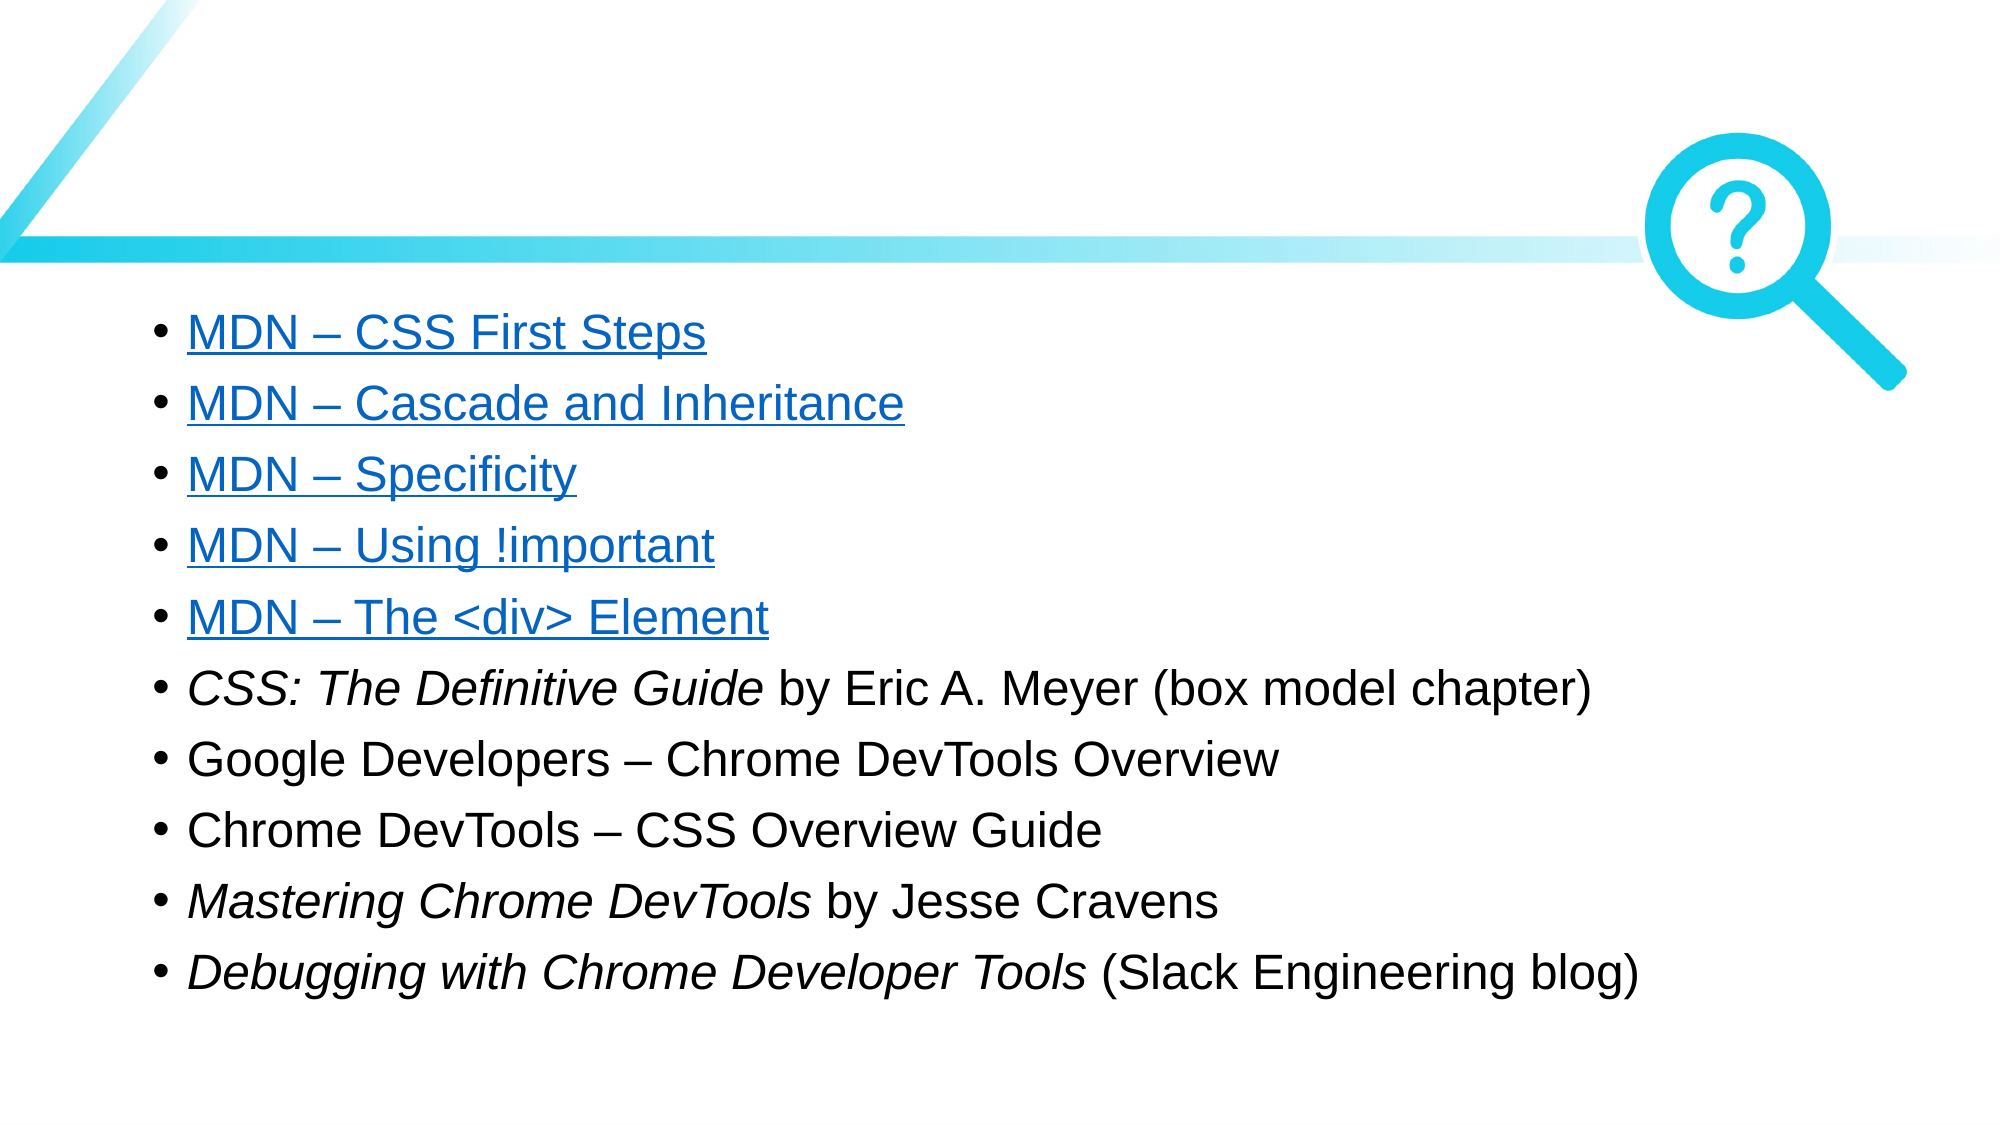

#
MDN – CSS First Steps
MDN – Cascade and Inheritance
MDN – Specificity
MDN – Using !important
MDN – The <div> Element
CSS: The Definitive Guide by Eric A. Meyer (box model chapter)
Google Developers – Chrome DevTools Overview
Chrome DevTools – CSS Overview Guide
Mastering Chrome DevTools by Jesse Cravens
Debugging with Chrome Developer Tools (Slack Engineering blog)